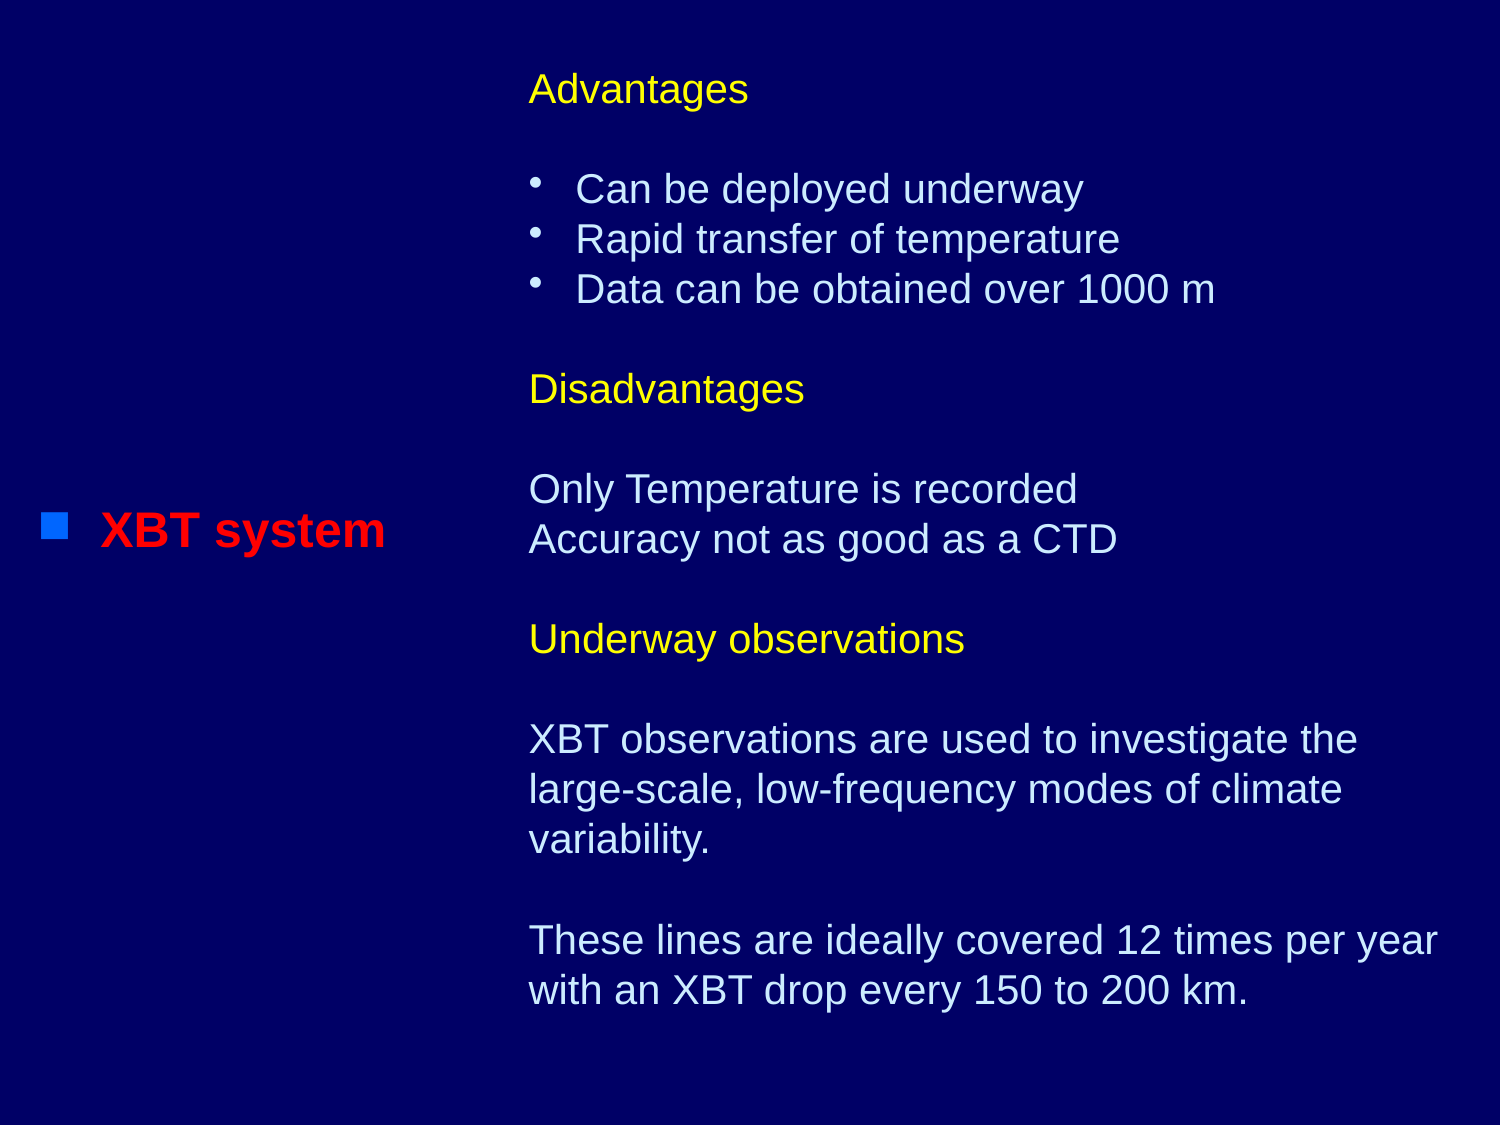

CTDs

Niskin bottles

ADCP

XBT system

Remote sensors

Drifters

Moorings

Advantages

 Can be deployed underway
 Rapid transfer of temperature
 Data can be obtained over 1000 m

Disadvantages

Only Temperature is recorded
Accuracy not as good as a CTD

Underway observations

XBT observations are used to investigate the large-scale, low-frequency modes of climate variability.

These lines are ideally covered 12 times per year with an XBT drop every 150 to 200 km.